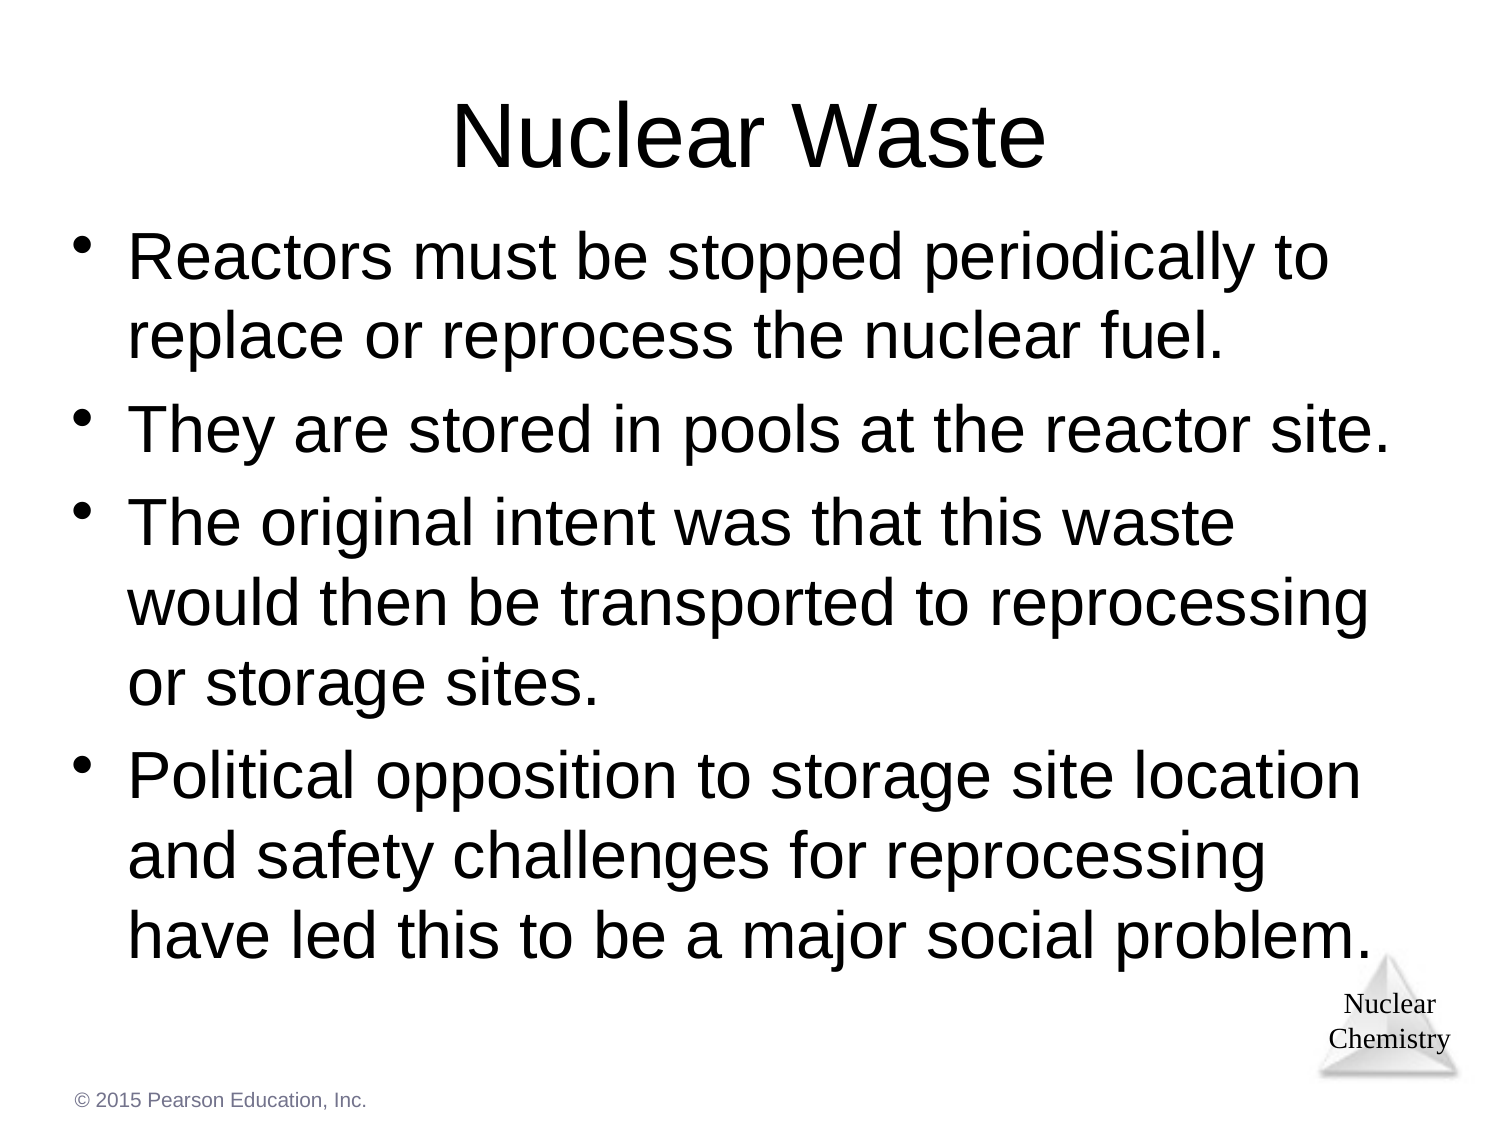

Nuclear Waste
Reactors must be stopped periodically to replace or reprocess the nuclear fuel.
They are stored in pools at the reactor site.
The original intent was that this waste would then be transported to reprocessing or storage sites.
Political opposition to storage site location and safety challenges for reprocessing have led this to be a major social problem.